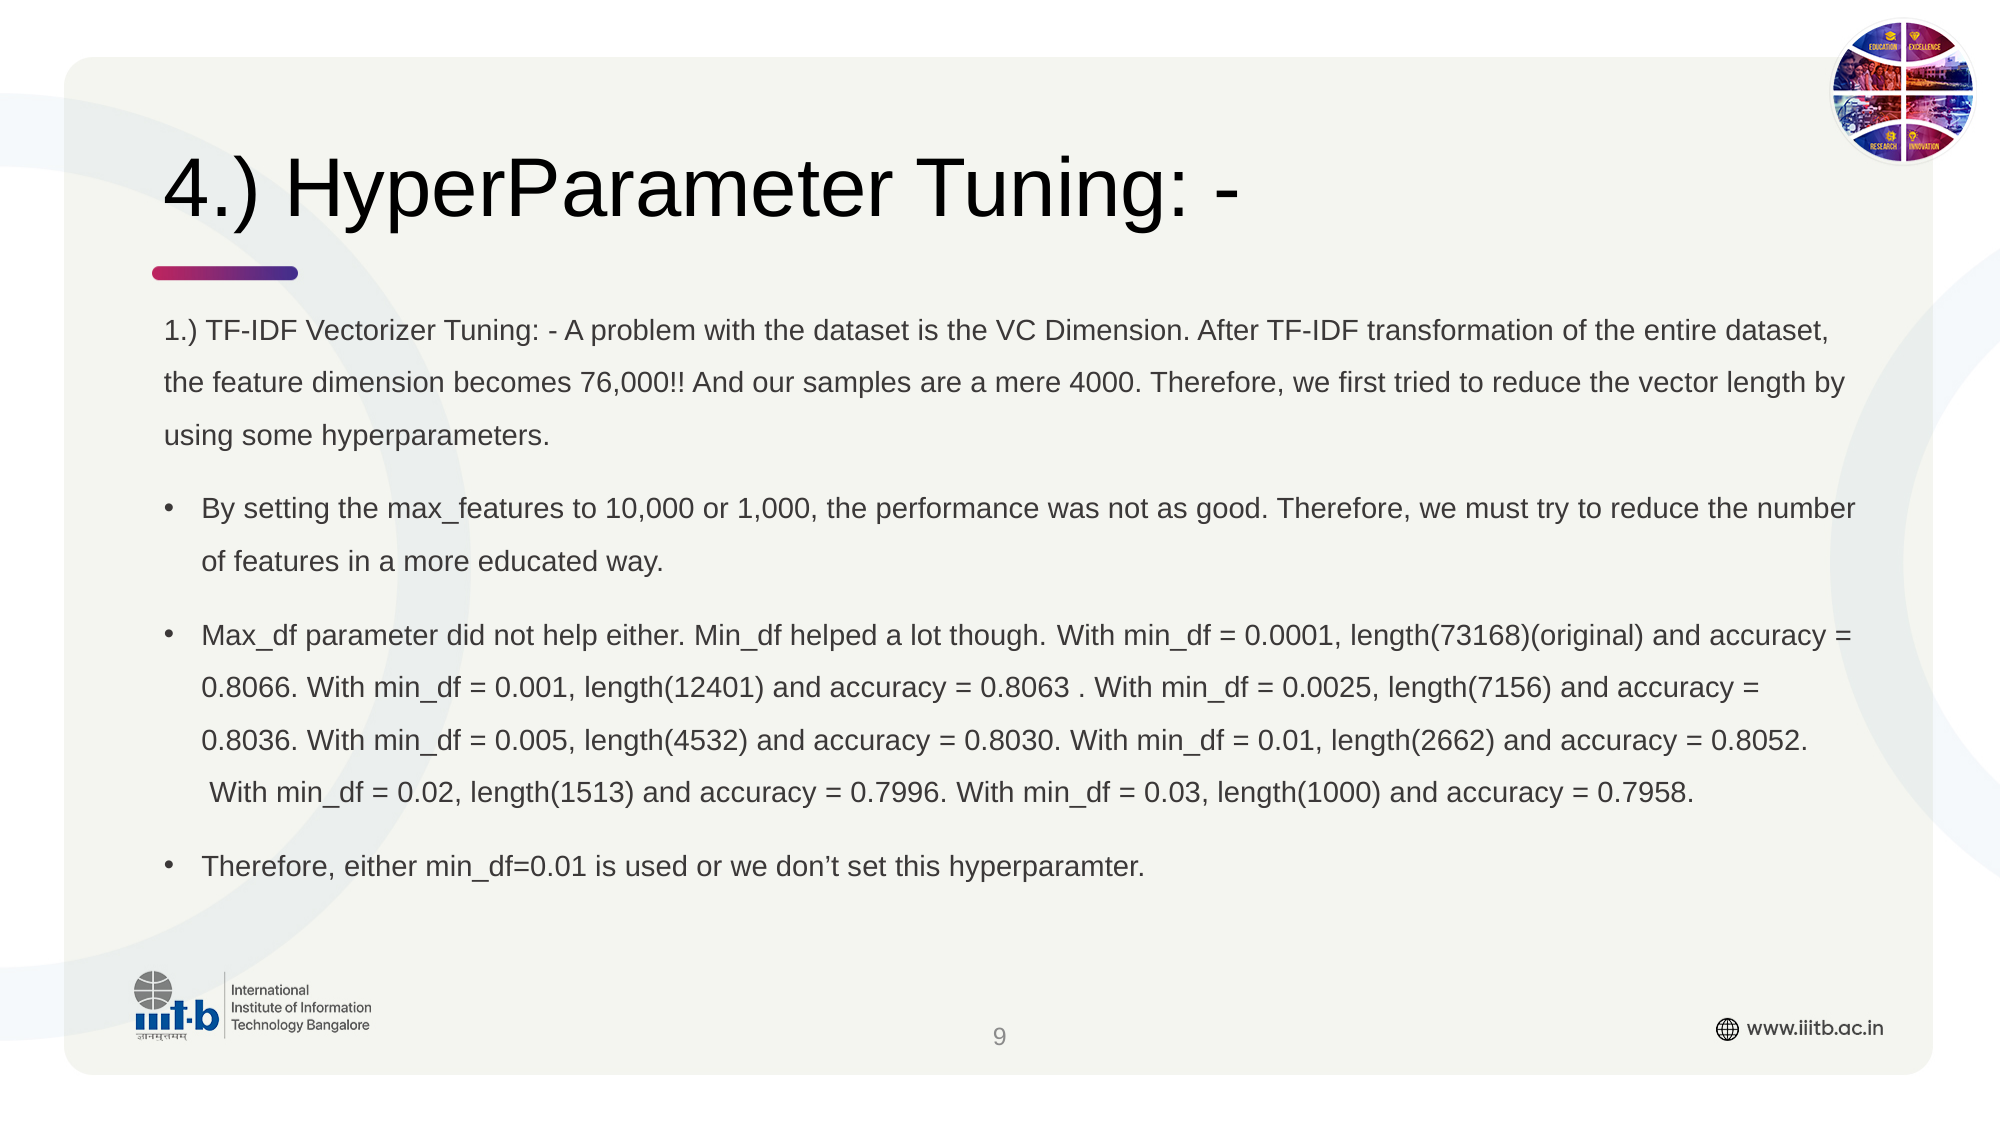

# 4.) HyperParameter Tuning: -
1.) TF-IDF Vectorizer Tuning: - A problem with the dataset is the VC Dimension. After TF-IDF transformation of the entire dataset, the feature dimension becomes 76,000!! And our samples are a mere 4000. Therefore, we first tried to reduce the vector length by using some hyperparameters.
By setting the max_features to 10,000 or 1,000, the performance was not as good. Therefore, we must try to reduce the number of features in a more educated way.
Max_df parameter did not help either. Min_df helped a lot though. With min_df = 0.0001, length(73168)(original) and accuracy = 0.8066. With min_df = 0.001, length(12401) and accuracy = 0.8063 . With min_df = 0.0025, length(7156) and accuracy = 0.8036. With min_df = 0.005, length(4532) and accuracy = 0.8030. With min_df = 0.01, length(2662) and accuracy = 0.8052.  With min_df = 0.02, length(1513) and accuracy = 0.7996. With min_df = 0.03, length(1000) and accuracy = 0.7958.
Therefore, either min_df=0.01 is used or we don’t set this hyperparamter.

9